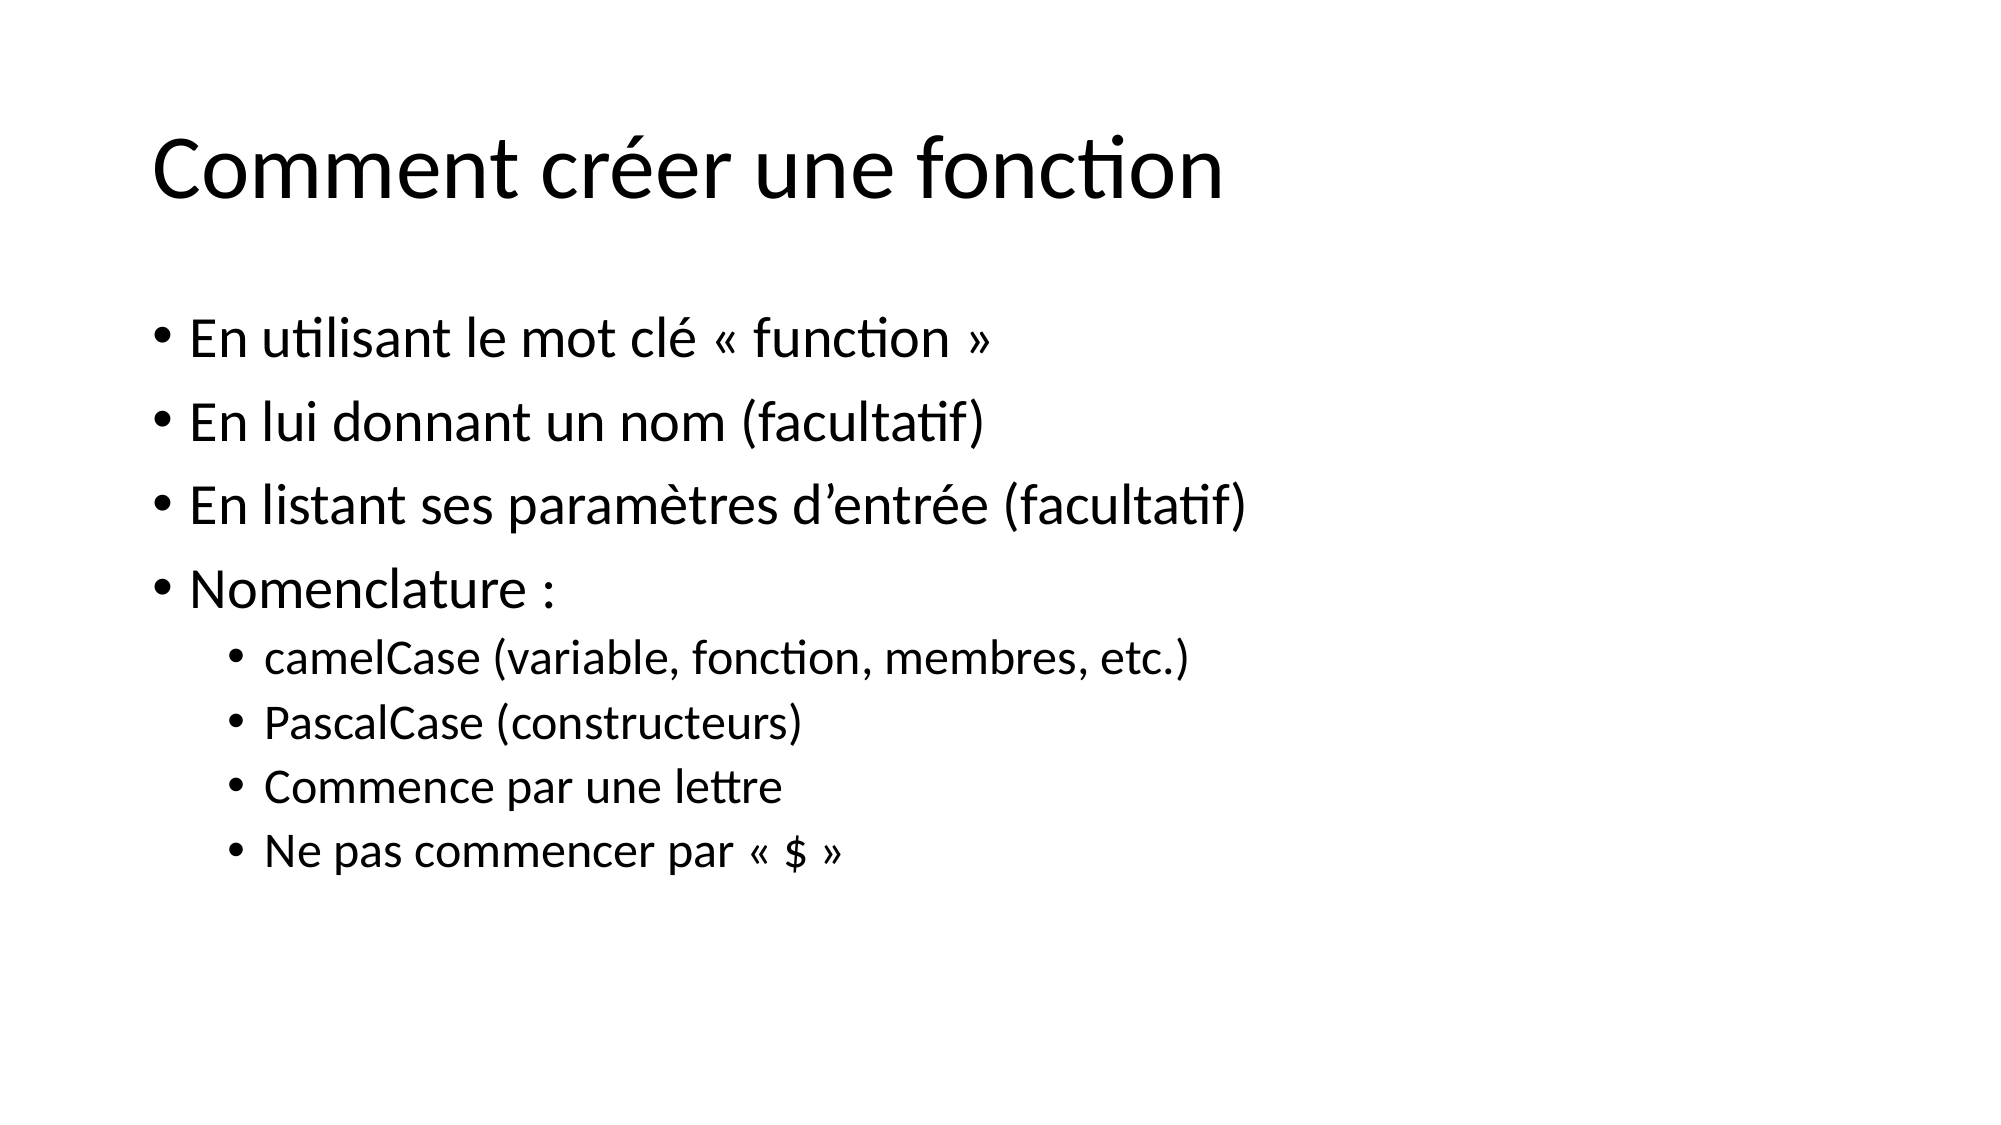

# Comment créer une fonction
En utilisant le mot clé « function »
En lui donnant un nom (facultatif)
En listant ses paramètres d’entrée (facultatif)
Nomenclature :
camelCase (variable, fonction, membres, etc.)
PascalCase (constructeurs)
Commence par une lettre
Ne pas commencer par « $ »